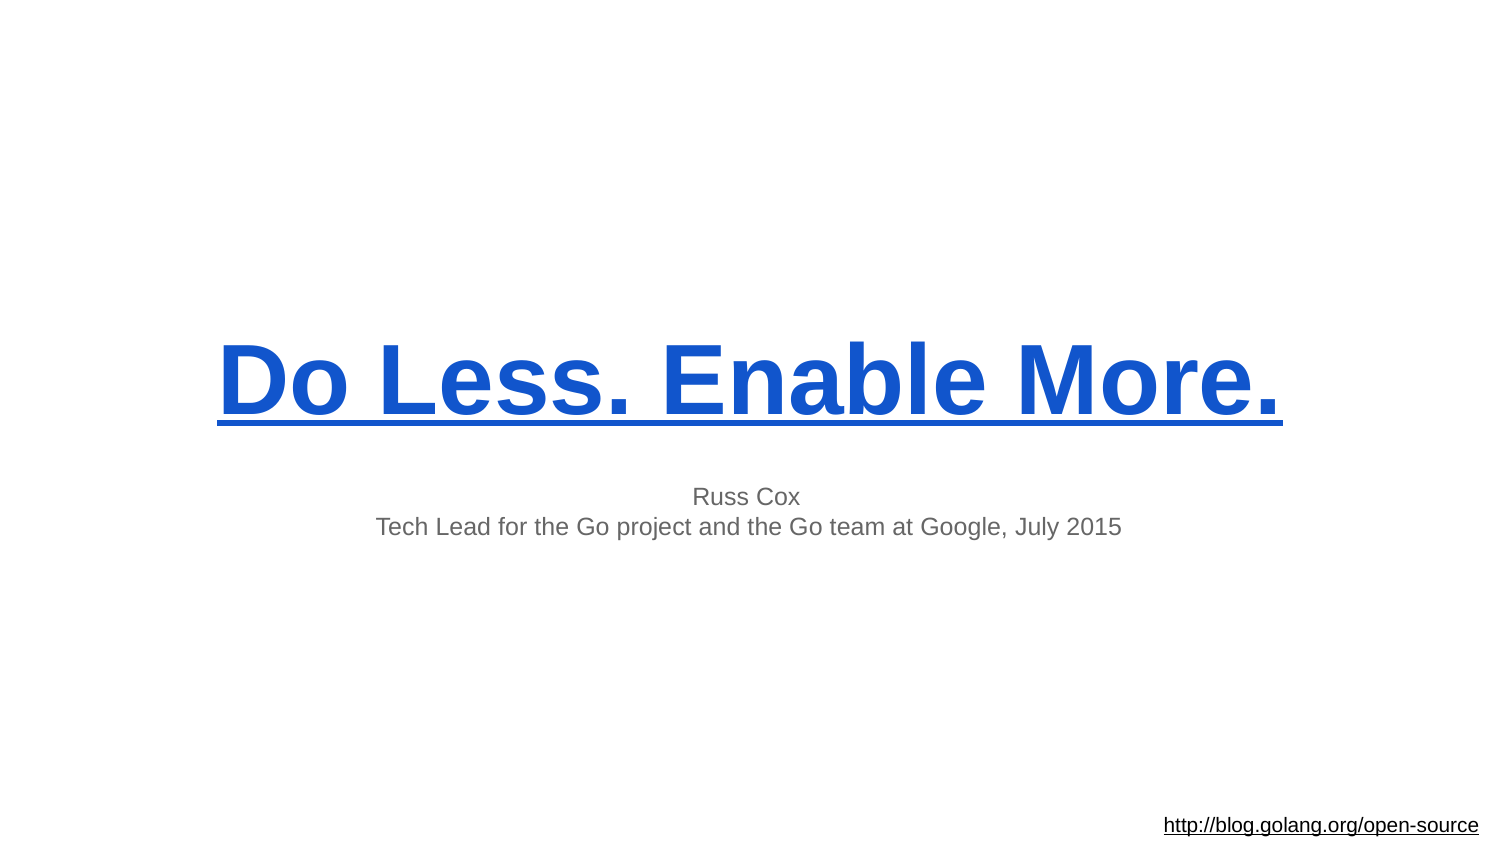

# Do Less. Enable More.
Russ Cox
Tech Lead for the Go project and the Go team at Google, July 2015
http://blog.golang.org/open-source